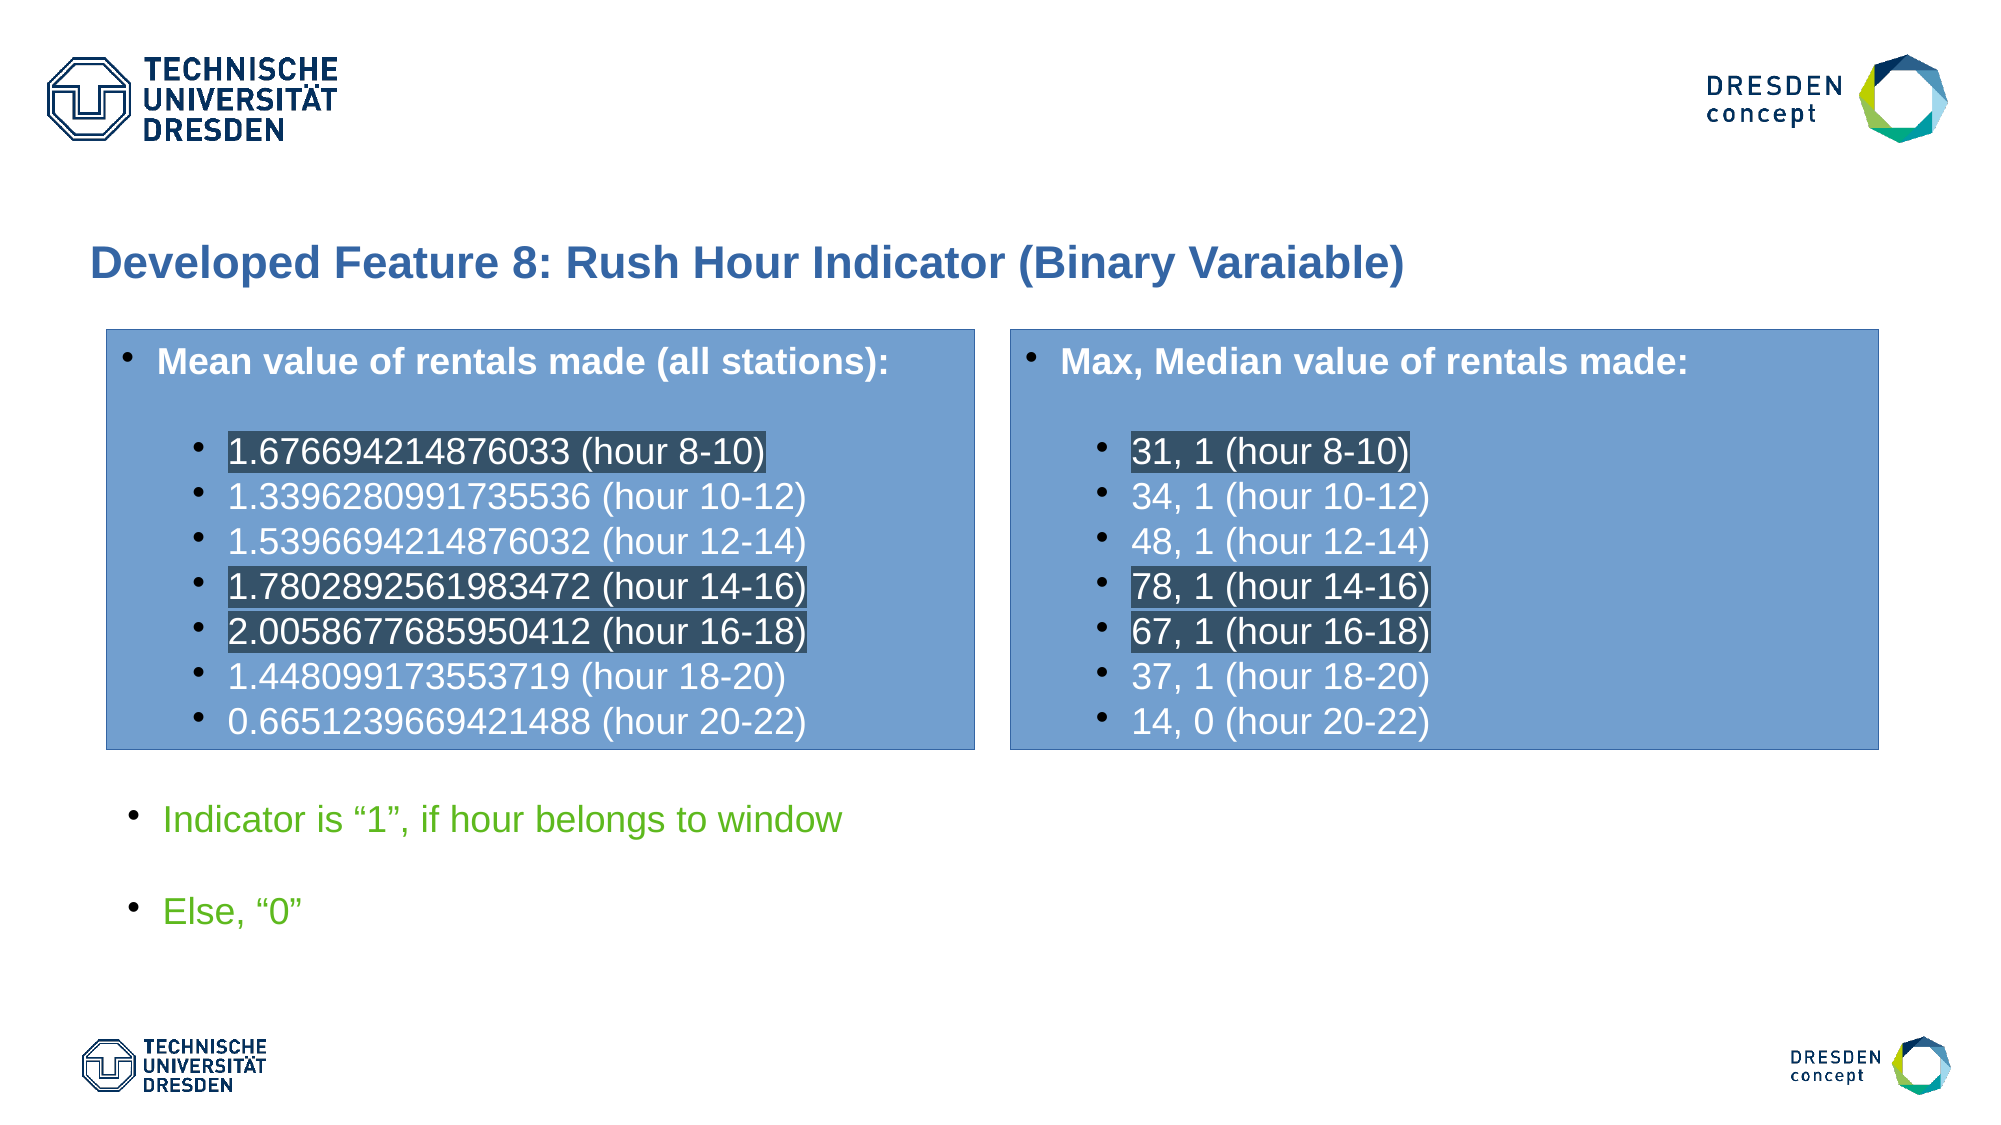

Developed Feature 8: Rush Hour Indicator (Binary Varaiable)
Mean value of rentals made (all stations):

1.676694214876033 (hour 8-10)
1.3396280991735536 (hour 10-12)
1.5396694214876032 (hour 12-14)
1.7802892561983472 (hour 14-16)
2.0058677685950412 (hour 16-18)
1.448099173553719 (hour 18-20)
0.6651239669421488 (hour 20-22)
Max, Median value of rentals made:

31, 1 (hour 8-10)
34, 1 (hour 10-12)
48, 1 (hour 12-14)
78, 1 (hour 14-16)
67, 1 (hour 16-18)
37, 1 (hour 18-20)
14, 0 (hour 20-22)
Indicator is “1”, if hour belongs to window
Else, “0”